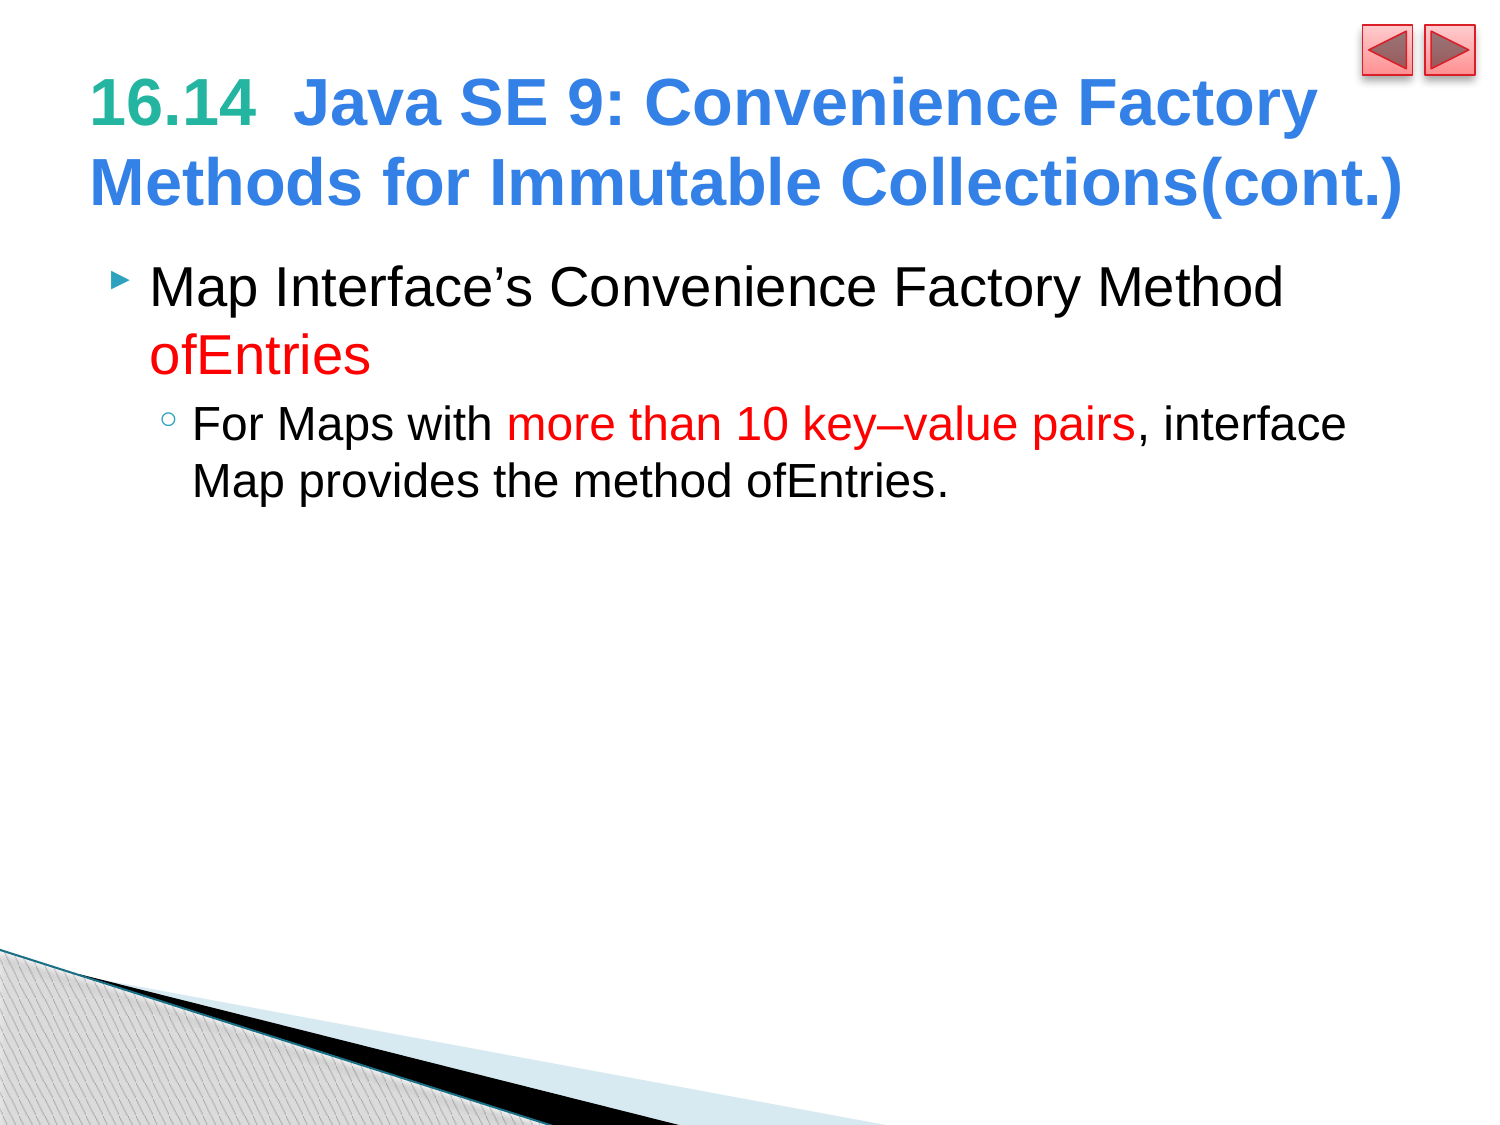

# 16.14  Java SE 9: Convenience Factory Methods for Immutable Collections(cont.)
Map Interface’s Convenience Factory Method ofEntries
For Maps with more than 10 key–value pairs, interface Map provides the method ofEntries.